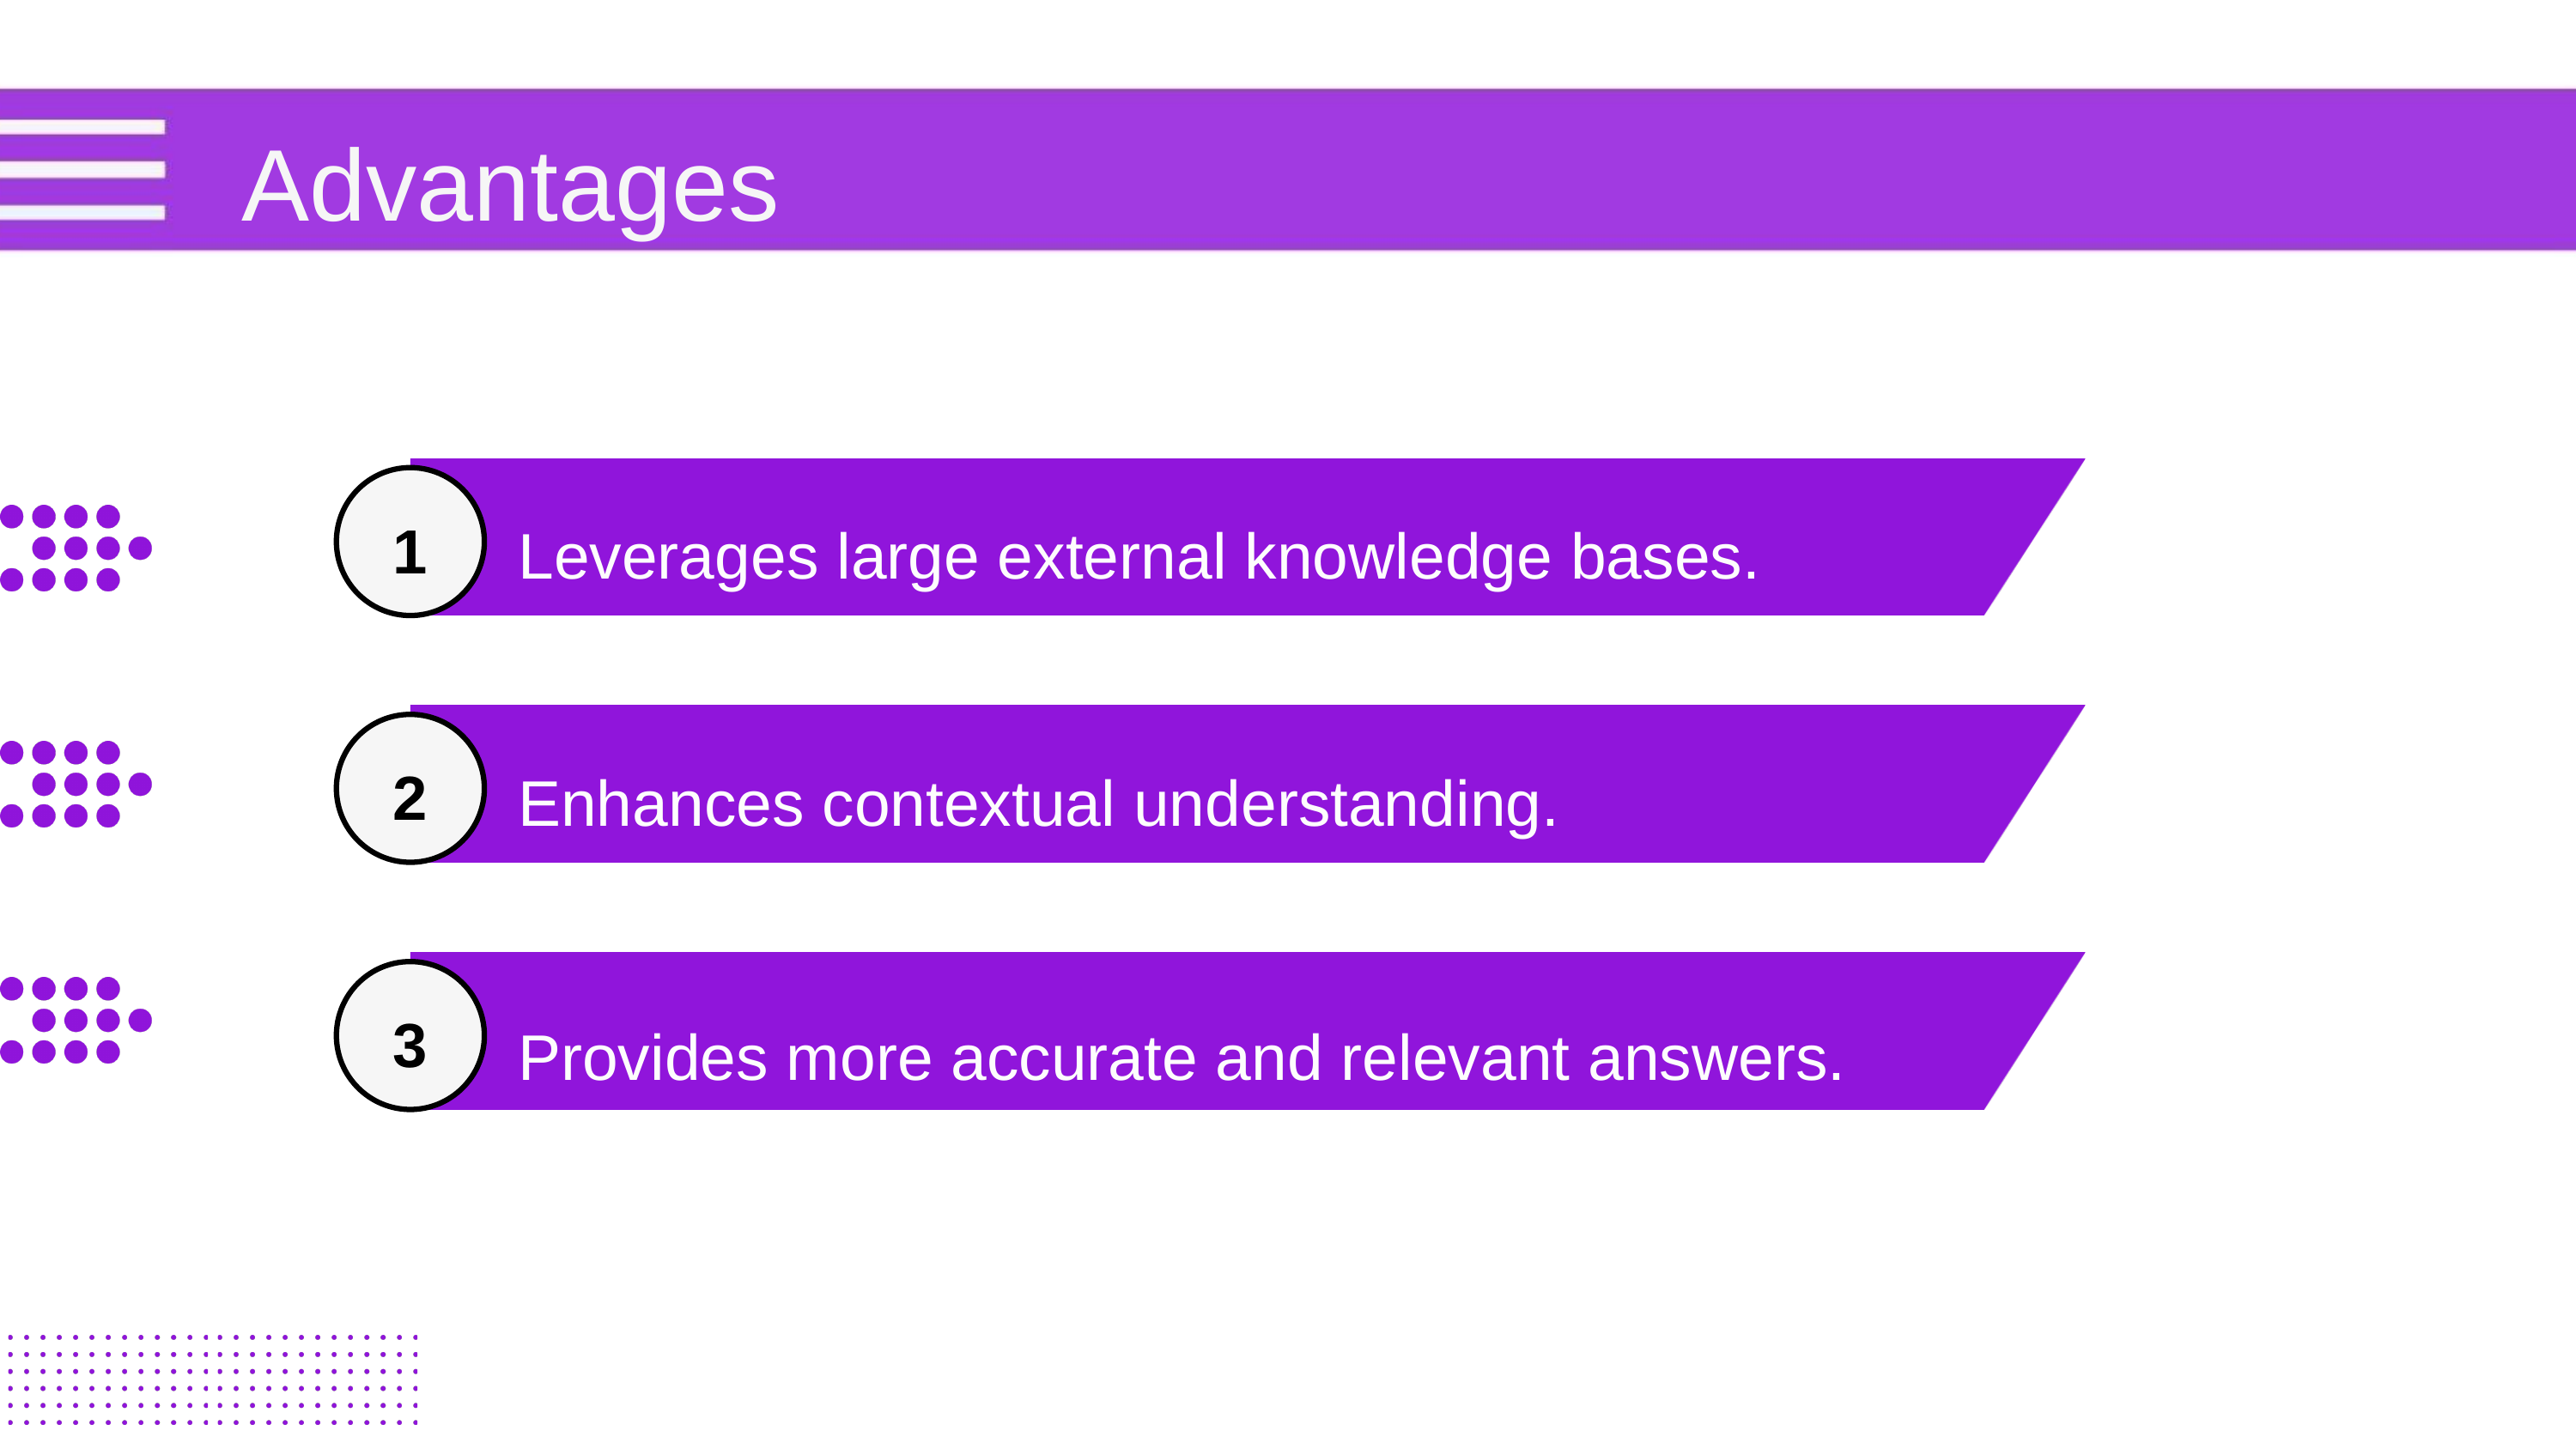

Advantages

1
Leverages large external knowledge bases.

2
Enhances contextual understanding.

3
Provides more accurate and relevant answers.